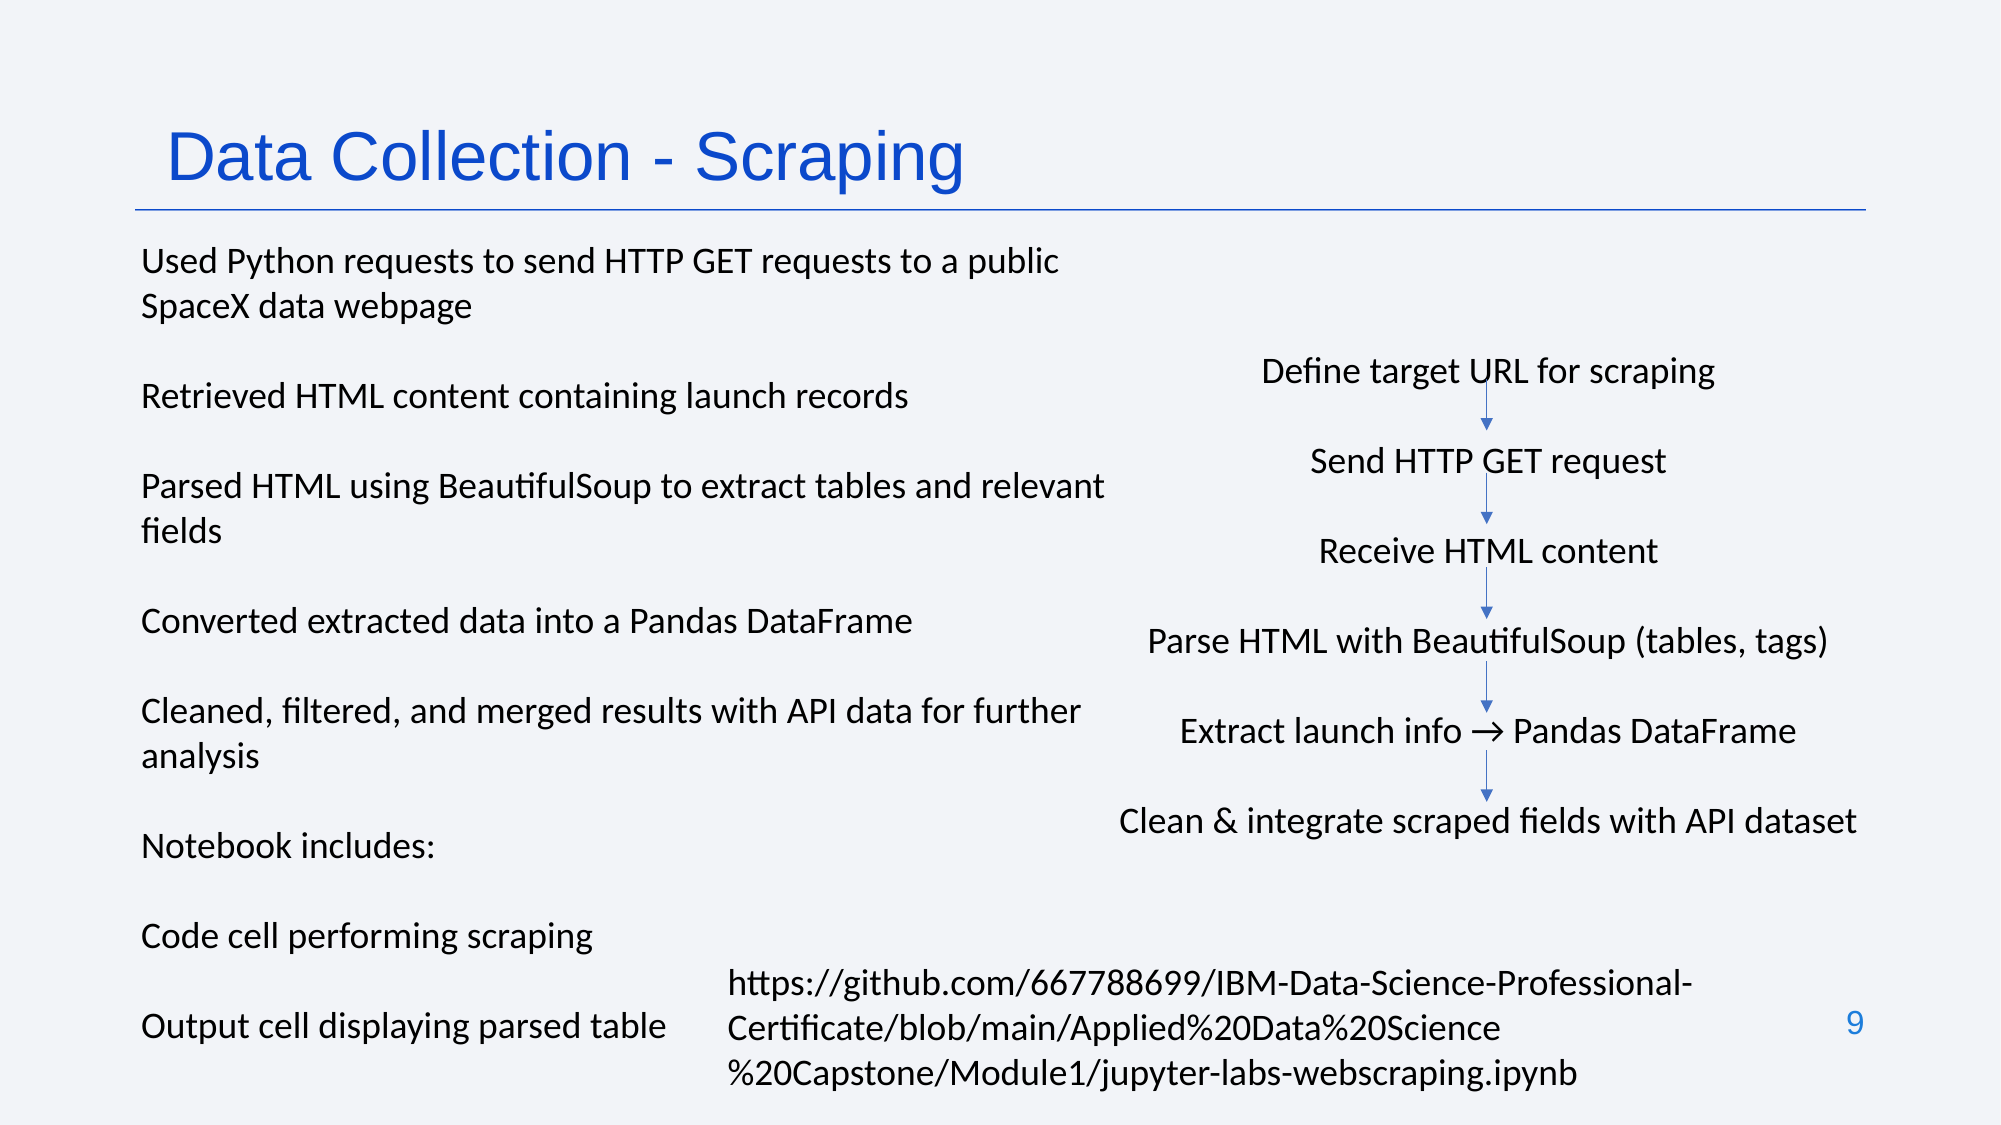

Data Collection - Scraping
Used Python requests to send HTTP GET requests to a public SpaceX data webpage

Retrieved HTML content containing launch records

Parsed HTML using BeautifulSoup to extract tables and relevant fields

Converted extracted data into a Pandas DataFrame

Cleaned, filtered, and merged results with API data for further analysis

Notebook includes:

Code cell performing scraping

Output cell displaying parsed table
Define target URL for scraping

Send HTTP GET request

Receive HTML content

Parse HTML with BeautifulSoup (tables, tags)

Extract launch info → Pandas DataFrame

Clean & integrate scraped fields with API dataset
https://github.com/667788699/IBM-Data-Science-Professional-Certificate/blob/main/Applied%20Data%20Science%20Capstone/Module1/jupyter-labs-webscraping.ipynb
9